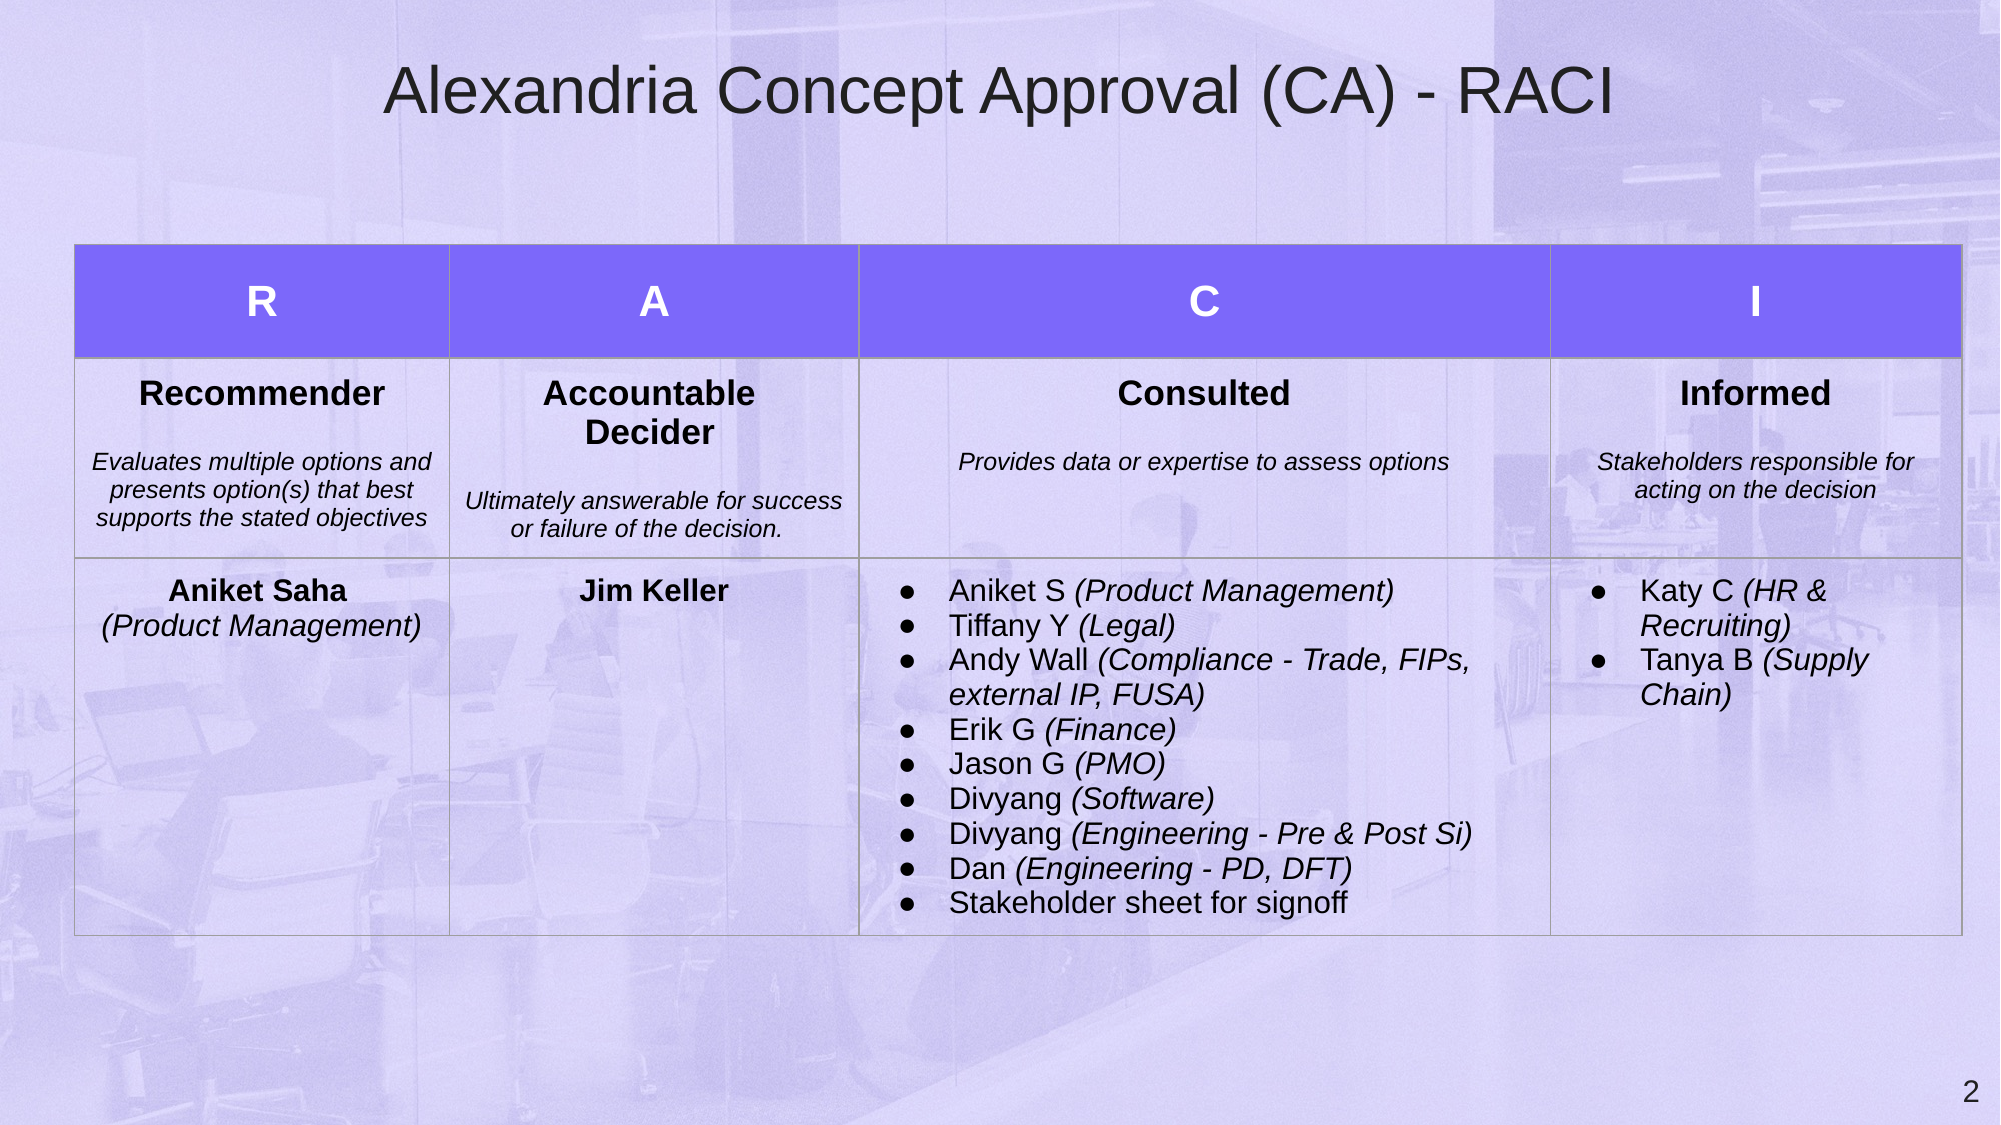

# Alexandria Concept Approval (CA) - RACI
| R | A | C | I |
| --- | --- | --- | --- |
| Recommender Evaluates multiple options and presents option(s) that best supports the stated objectives | Accountable Decider Ultimately answerable for success or failure of the decision. | Consulted Provides data or expertise to assess options | Informed Stakeholders responsible for acting on the decision |
| Aniket Saha (Product Management) | Jim Keller | Aniket S (Product Management) Tiffany Y (Legal) Andy Wall (Compliance - Trade, FIPs, external IP, FUSA) Erik G (Finance) Jason G (PMO) Divyang (Software) Divyang (Engineering - Pre & Post Si) Dan (Engineering - PD, DFT) Stakeholder sheet for signoff | Katy C (HR & Recruiting) Tanya B (Supply Chain) |
2